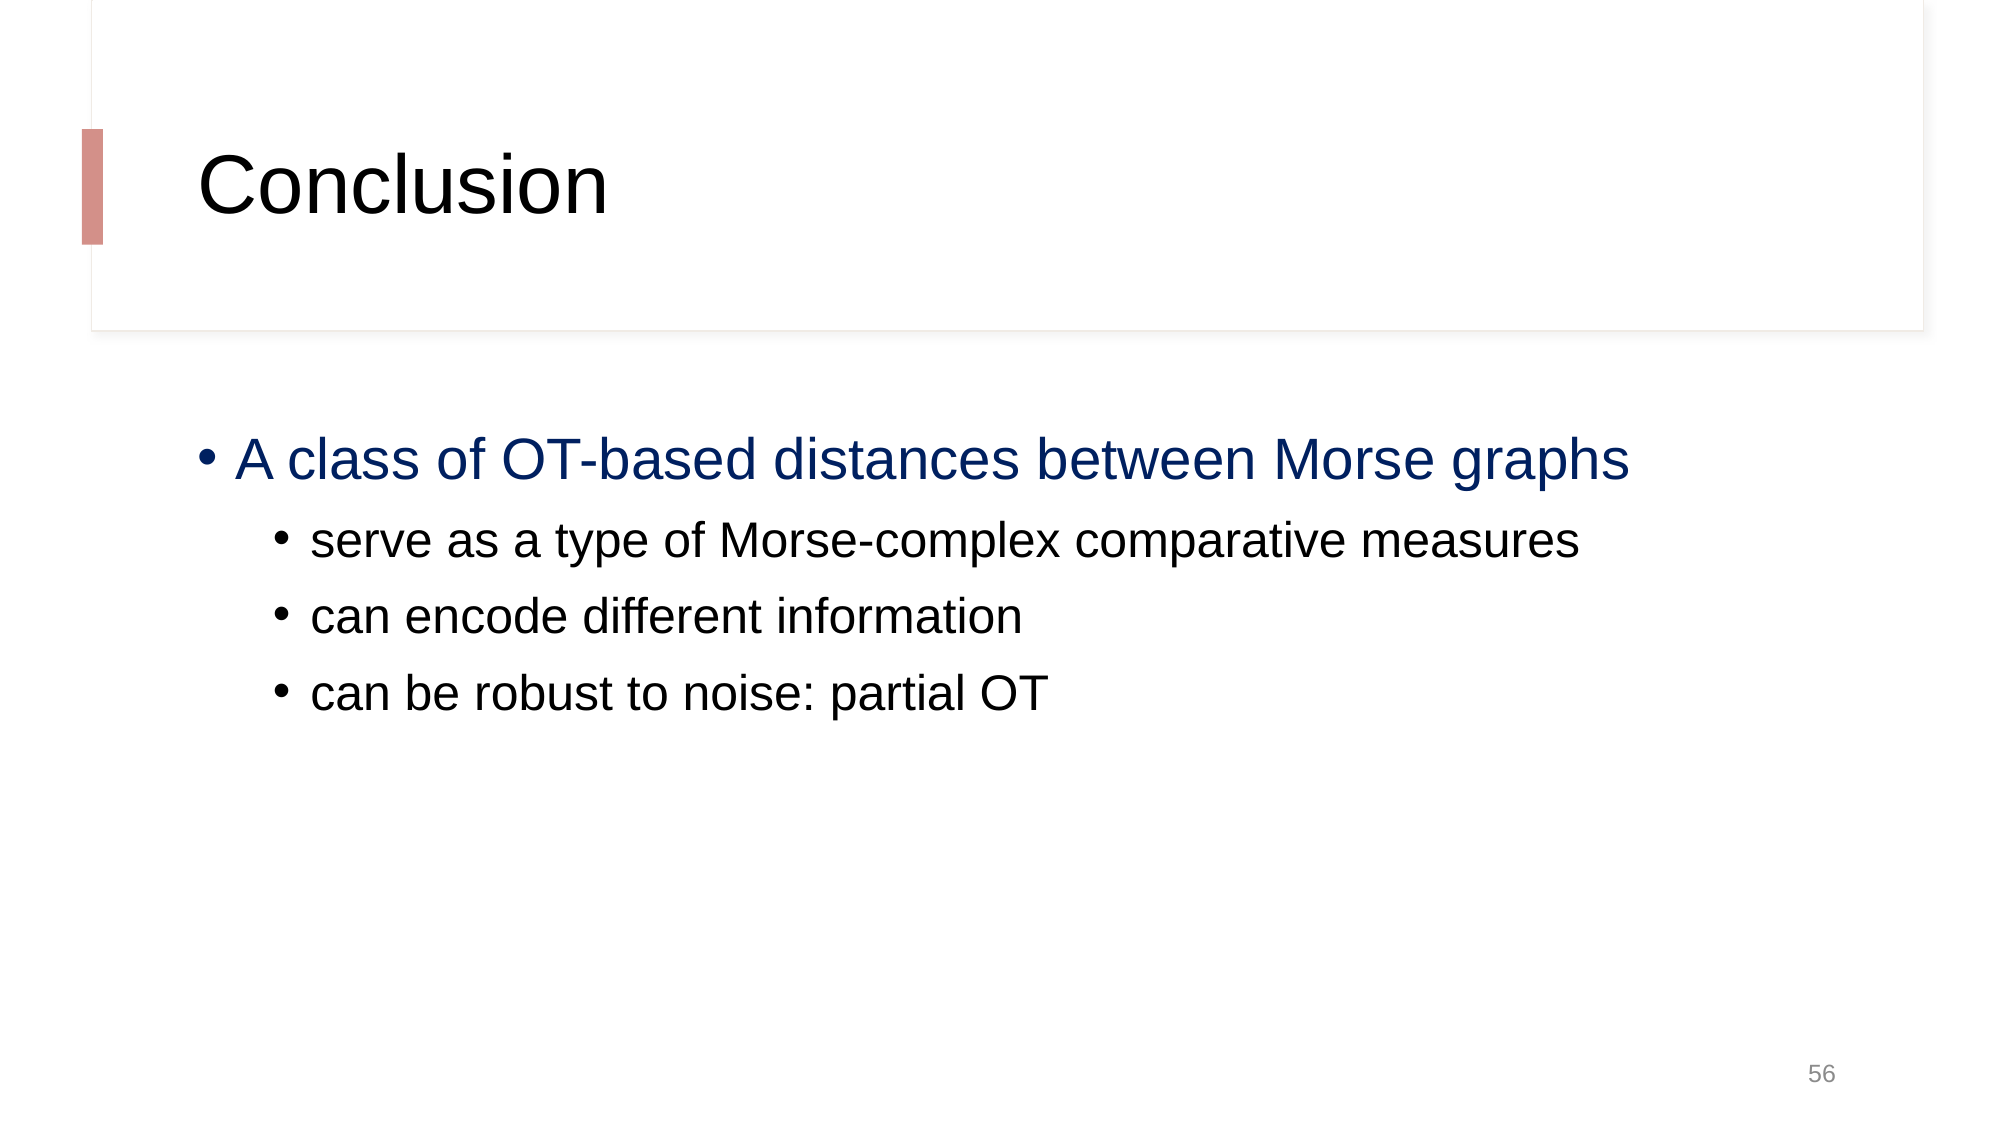

# Conclusion
A class of OT-based distances between Morse graphs
serve as a type of Morse-complex comparative measures
can encode different information
can be robust to noise: partial OT

56